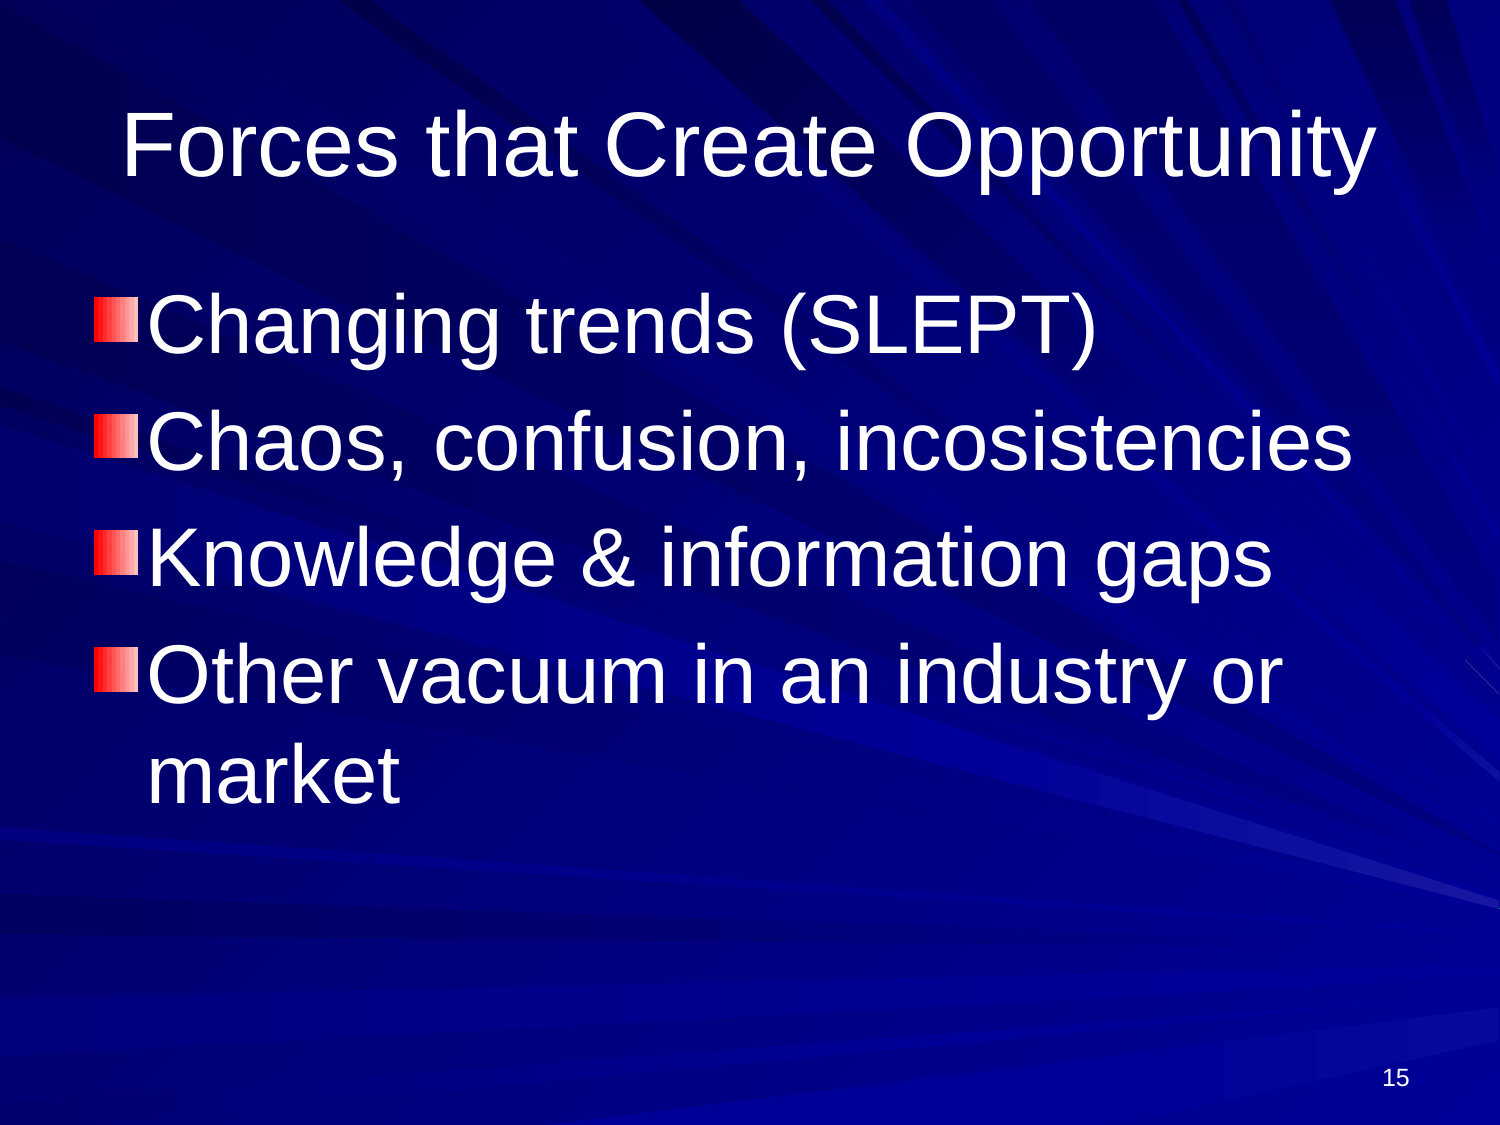

# Forces that Create Opportunity
Changing trends (SLEPT)
Chaos, confusion, incosistencies
Knowledge & information gaps
Other vacuum in an industry or market

15